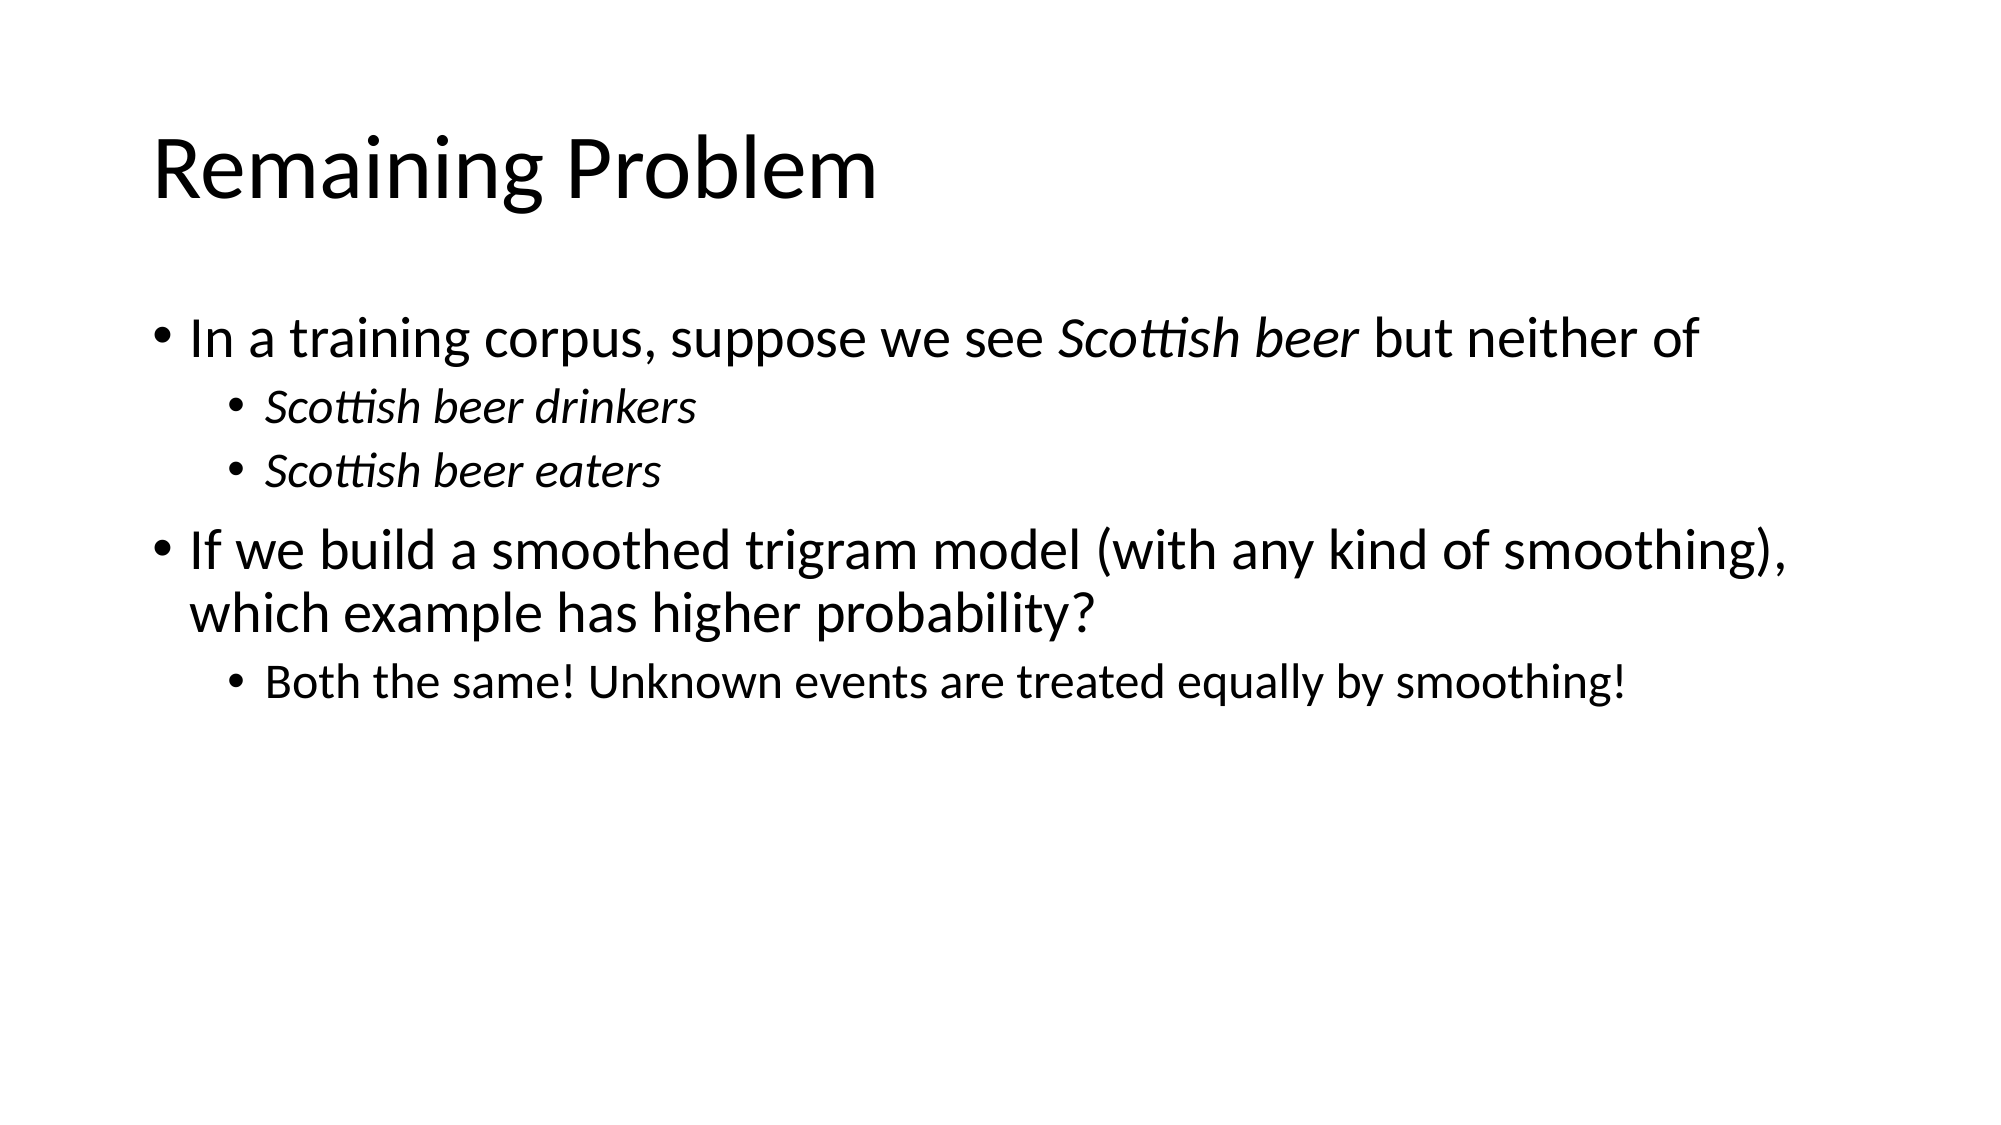

# Remaining Problem
In a training corpus, suppose we see Scottish beer but neither of
Scottish beer drinkers
Scottish beer eaters
If we build a smoothed trigram model (with any kind of smoothing), which example has higher probability?
Both the same! Unknown events are treated equally by smoothing!